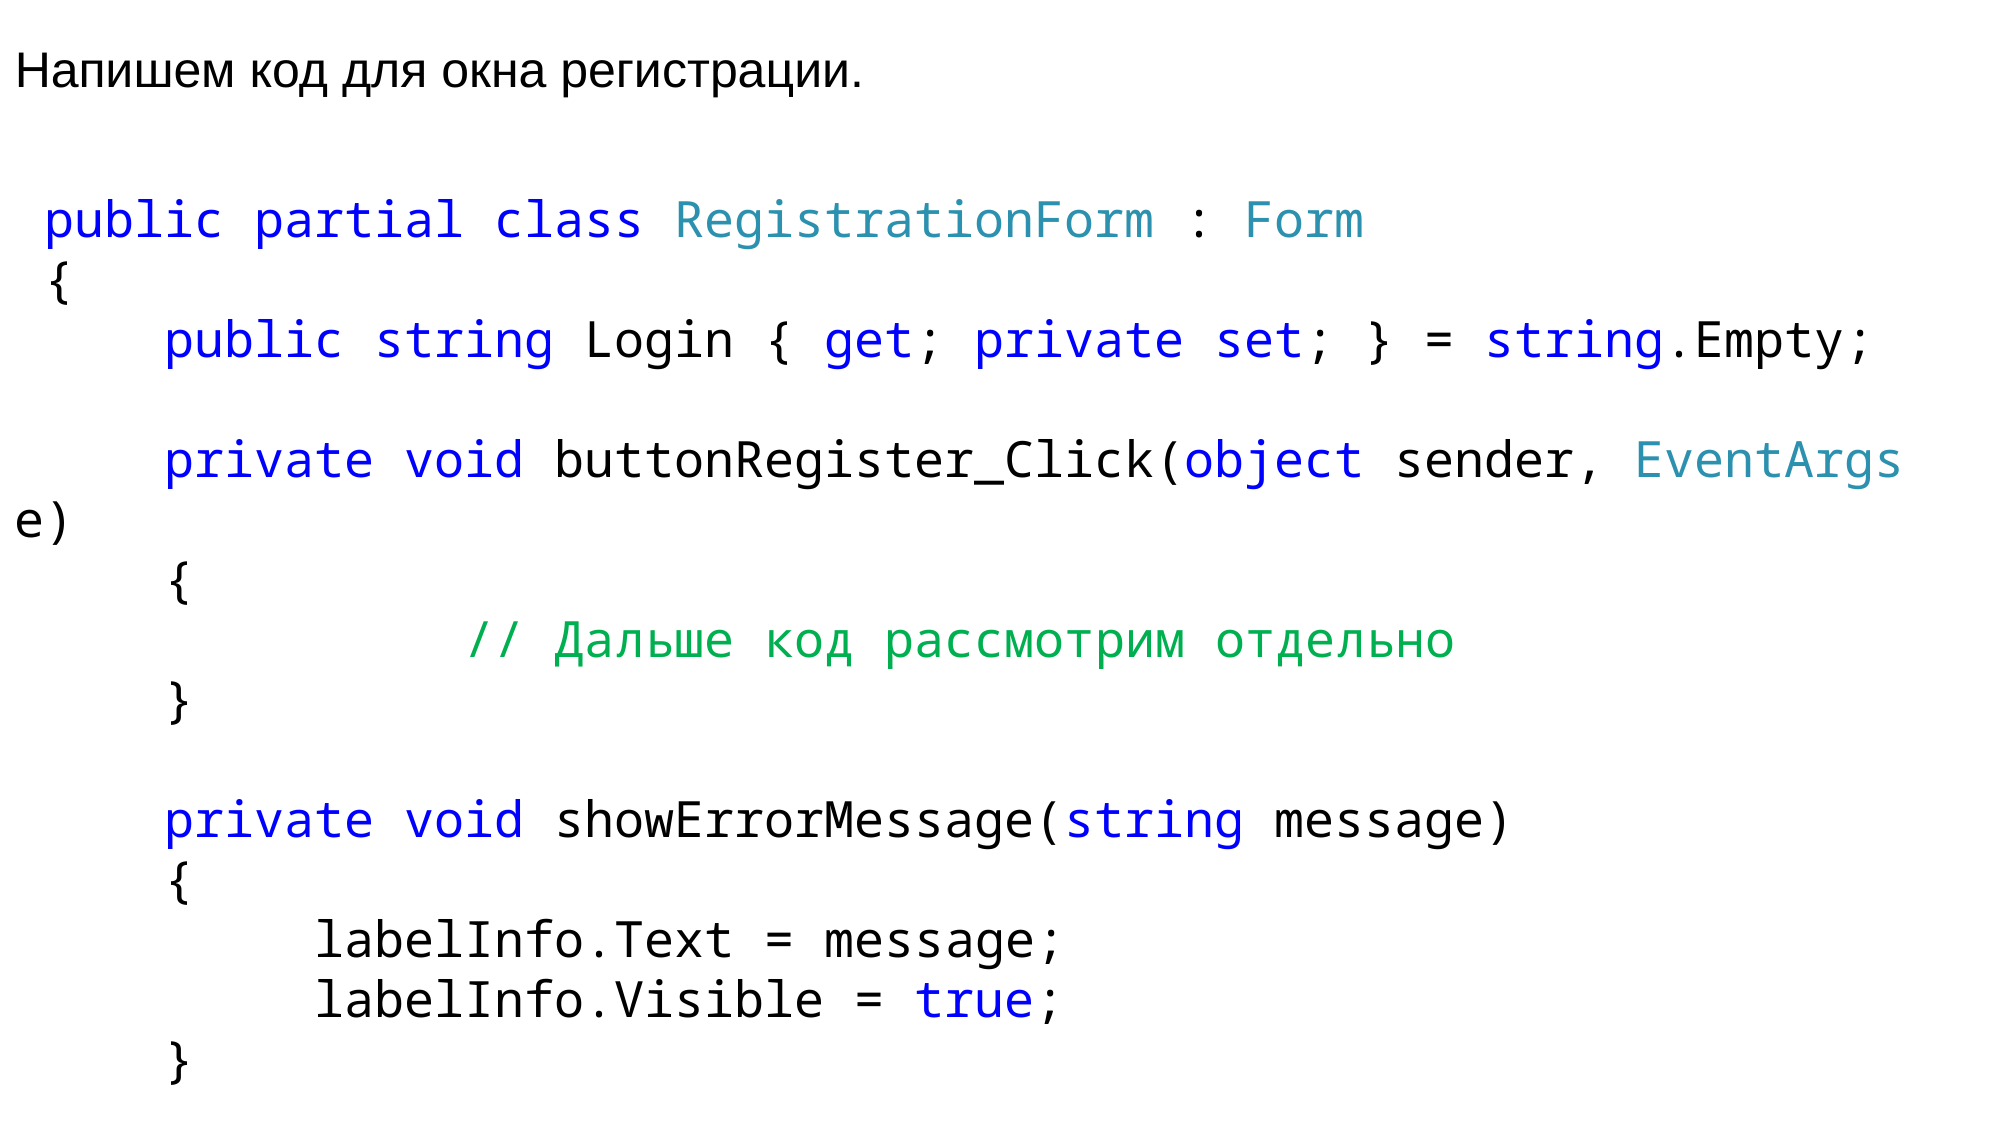

Напишем код для окна регистрации.

 public partial class RegistrationForm : Form
 {
     public string Login { get; private set; } = string.Empty;
     private void buttonRegister_Click(object sender, EventArgs e)
     {
			// Дальше код рассмотрим отдельно
     }

     private void showErrorMessage(string message)
     {
          labelInfo.Text = message;
          labelInfo.Visible = true;
     }